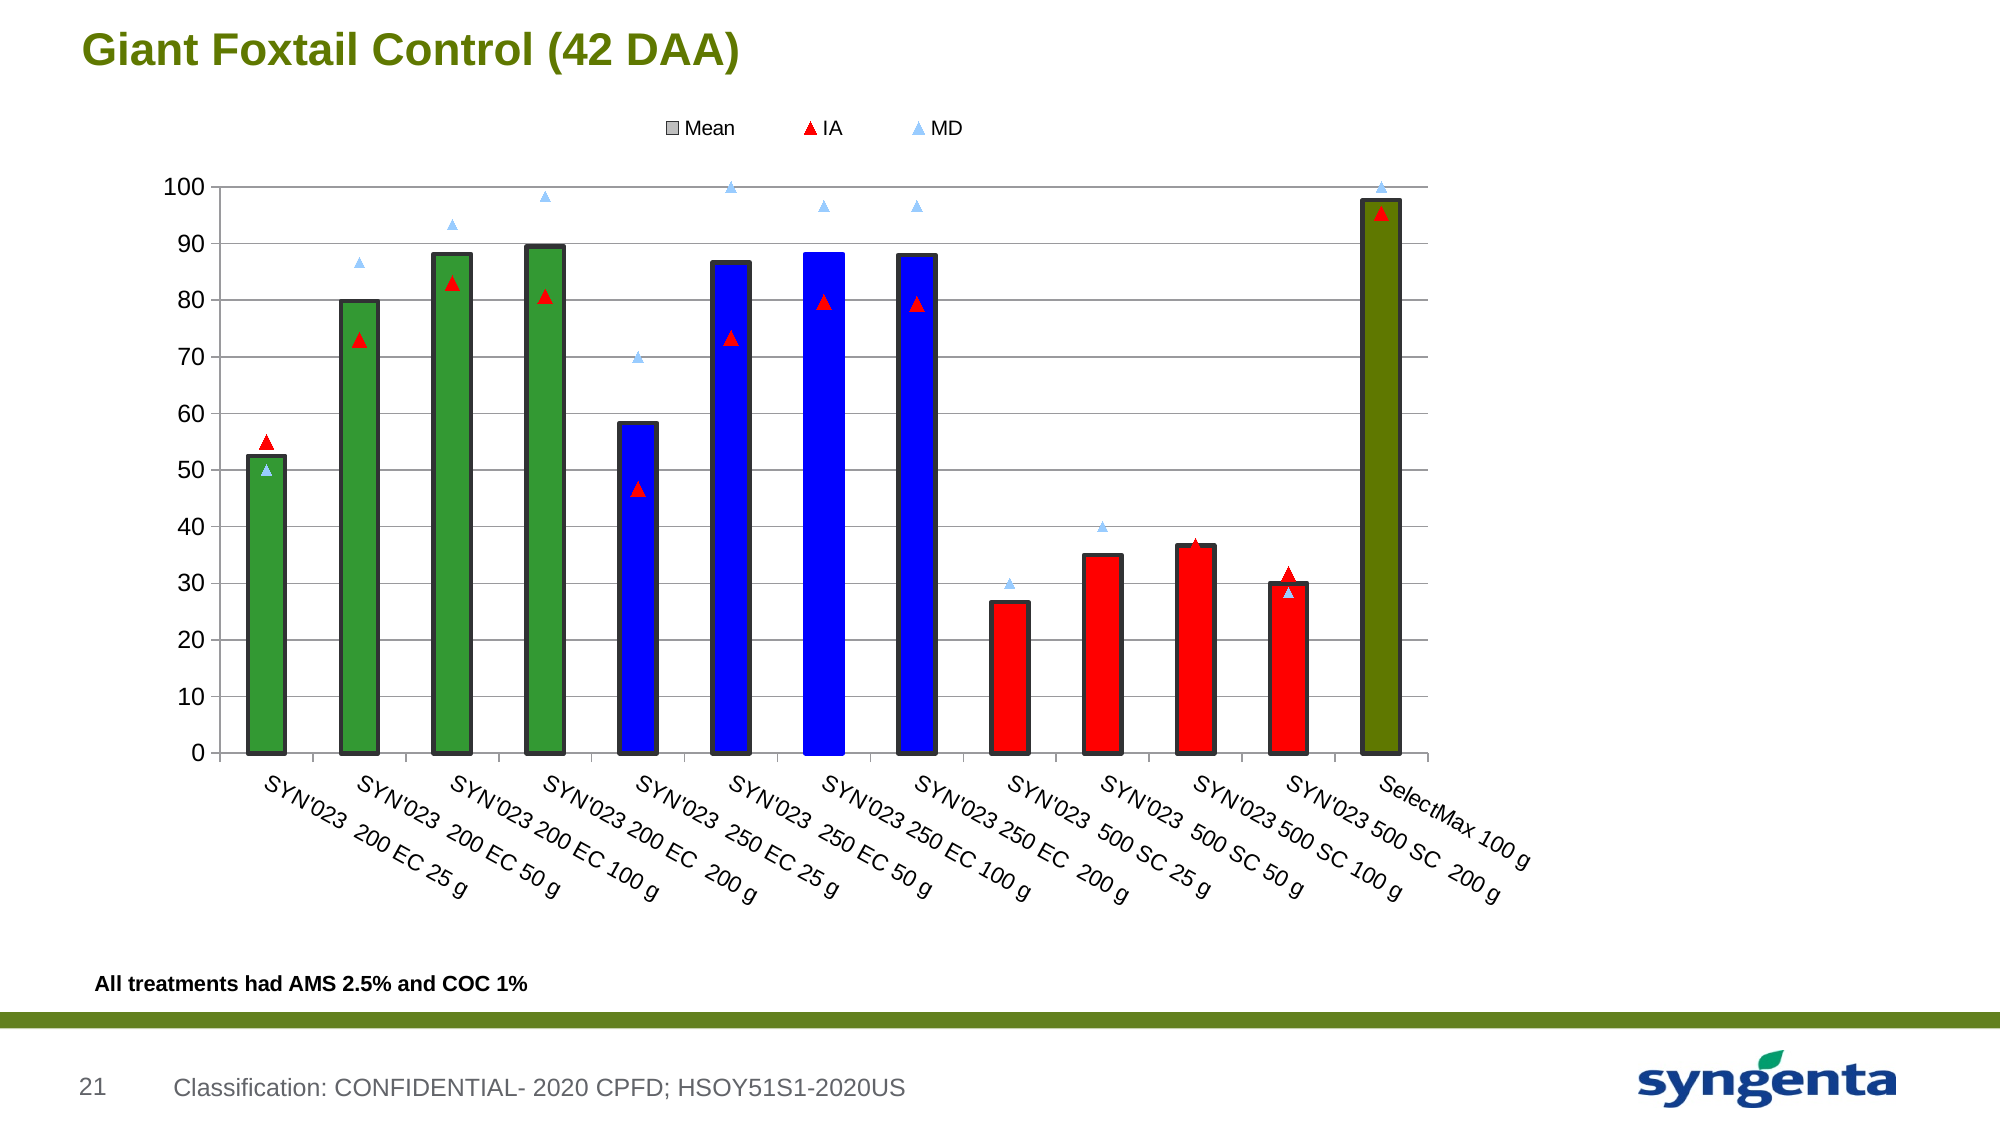

# Giant Foxtail Control (42 DAA)

### Chart

| Category | Mean | IA | MD |
|---|---|---|---|
| SYN'023  200 EC 25 g | 52.5 | 55.0 | 50.0 |
| SYN'023  200 EC 50 g | 79.833333333333 | 73.0 | 86.666666666666 |
| SYN'023 200 EC 100 g | 88.16666666666649 | 83.0 | 93.33333333333299 |
| SYN'023 200 EC  200 g | 89.49999999999949 | 80.666666666666 | 98.33333333333299 |
| SYN'023  250 EC 25 g | 58.333333333333 | 46.666666666666 | 70.0 |
| SYN'023  250 EC 50 g | 86.6666666666665 | 73.333333333333 | 100.0 |
| SYN'023 250 EC 100 g | 88.166666666666 | 79.666666666666 | 96.666666666666 |
| SYN'023 250 EC  200 g | 87.9999999999995 | 79.333333333333 | 96.666666666666 |
| SYN'023  500 SC 25 g | 26.6666666666665 | 23.333333333333 | 30.0 |
| SYN'023  500 SC 50 g | 35.0 | 30.0 | 40.0 |
| SYN'023 500 SC 100 g | 36.666666666666 | 36.666666666666 | 36.666666666666 |
| SYN'023 500 SC  200 g | 29.999999999999503 | 31.666666666666 | 28.333333333333 |
| SelectMax 100 g | 97.66666666666649 | 95.33333333333299 | 100.0 |
All treatments had AMS 2.5% and COC 1%
Classification: CONFIDENTIAL- 2020 CPFD; HSOY51S1-2020US